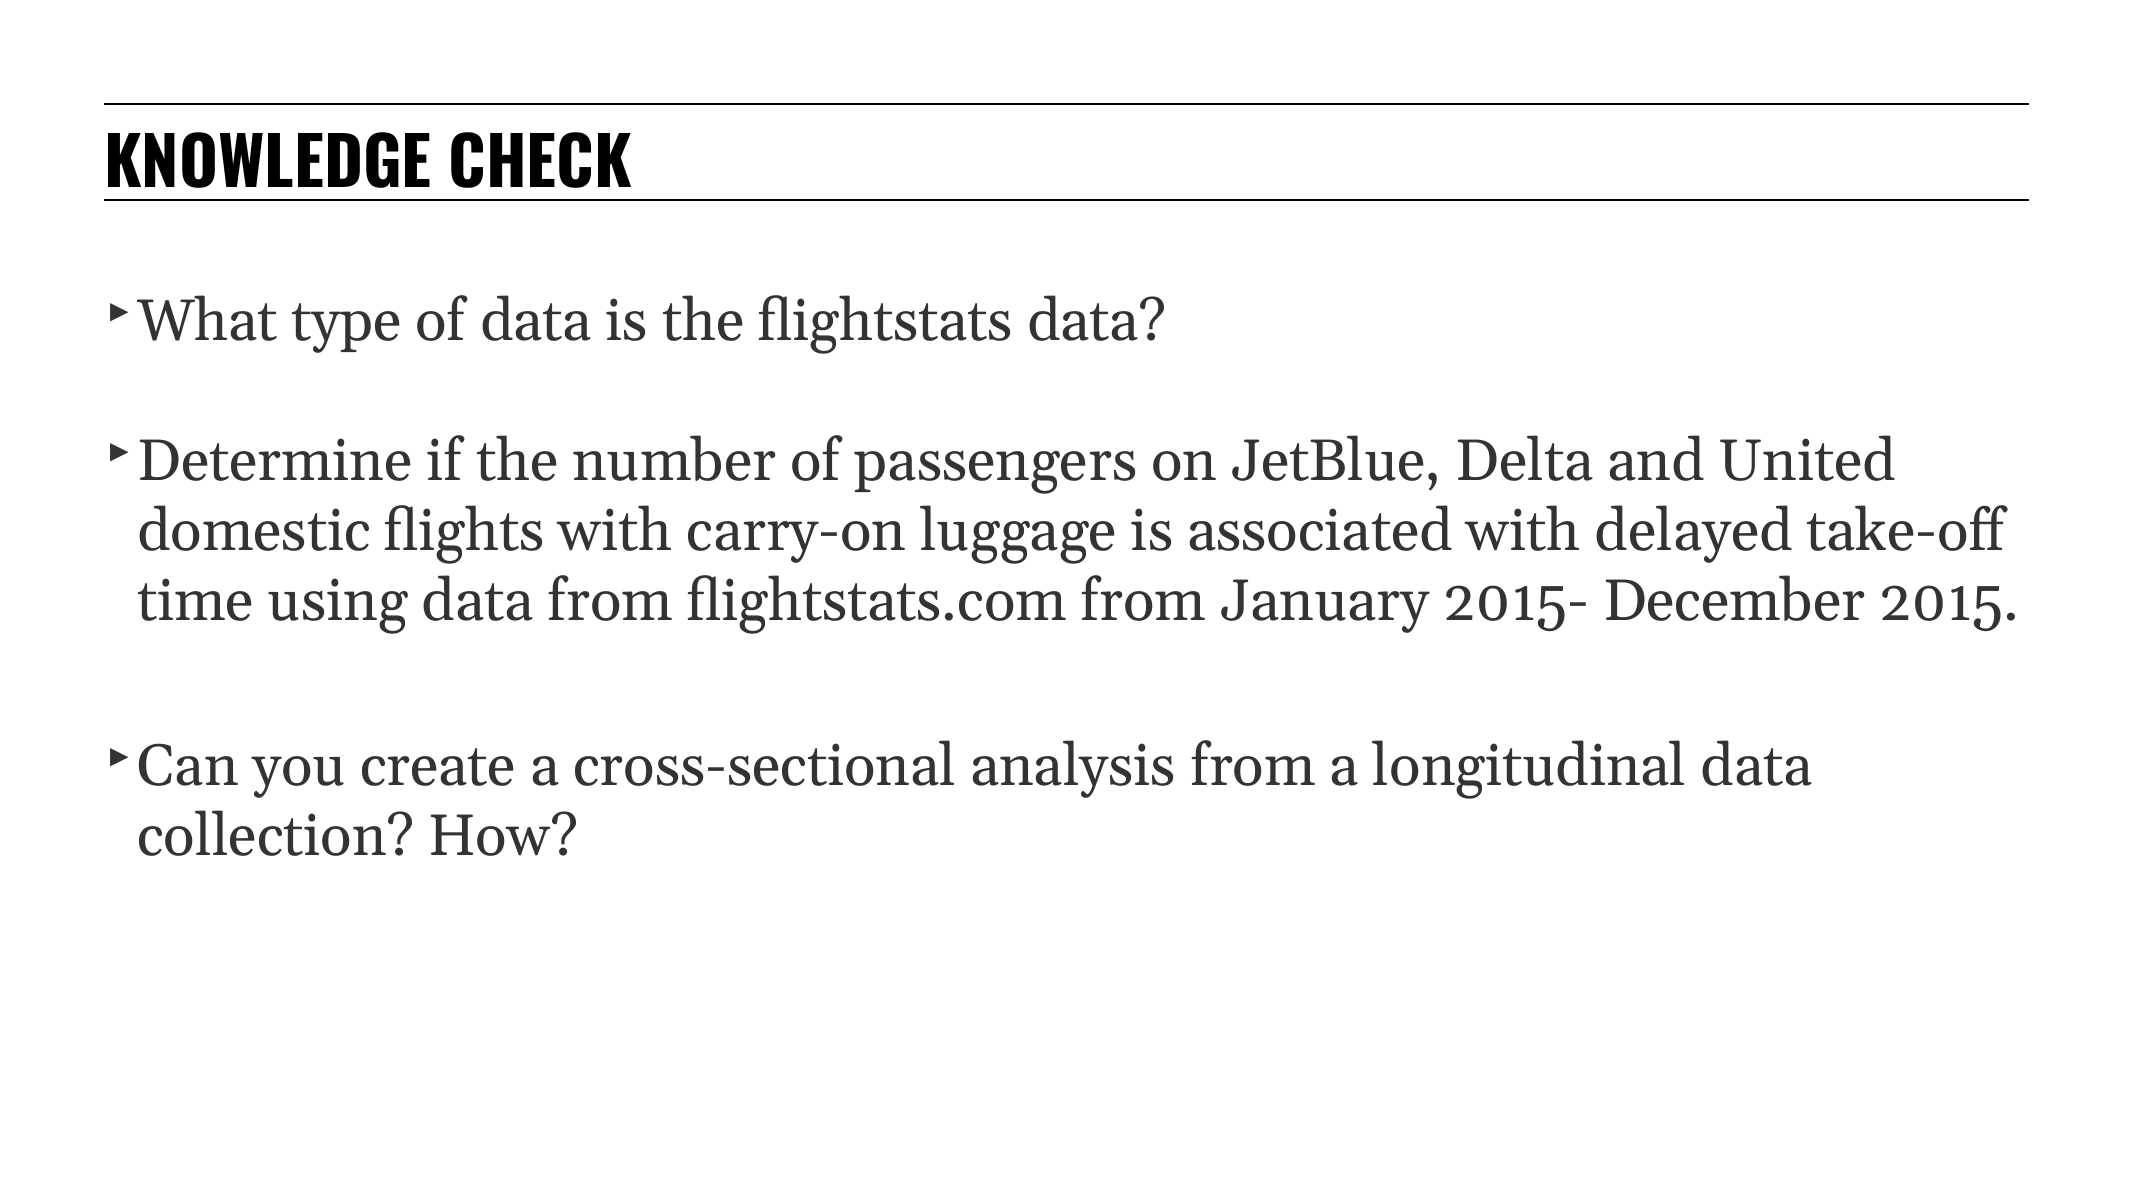

KNOWLEDGE CHECK

What type of data is the flightstats data?

Determine if the number of passengers on JetBlue, Delta and United domestic flights with carry-on luggage is associated with delayed take-off time using data from flightstats.com from January 2015- December 2015.

Can you create a cross-sectional analysis from a longitudinal data collection? How?